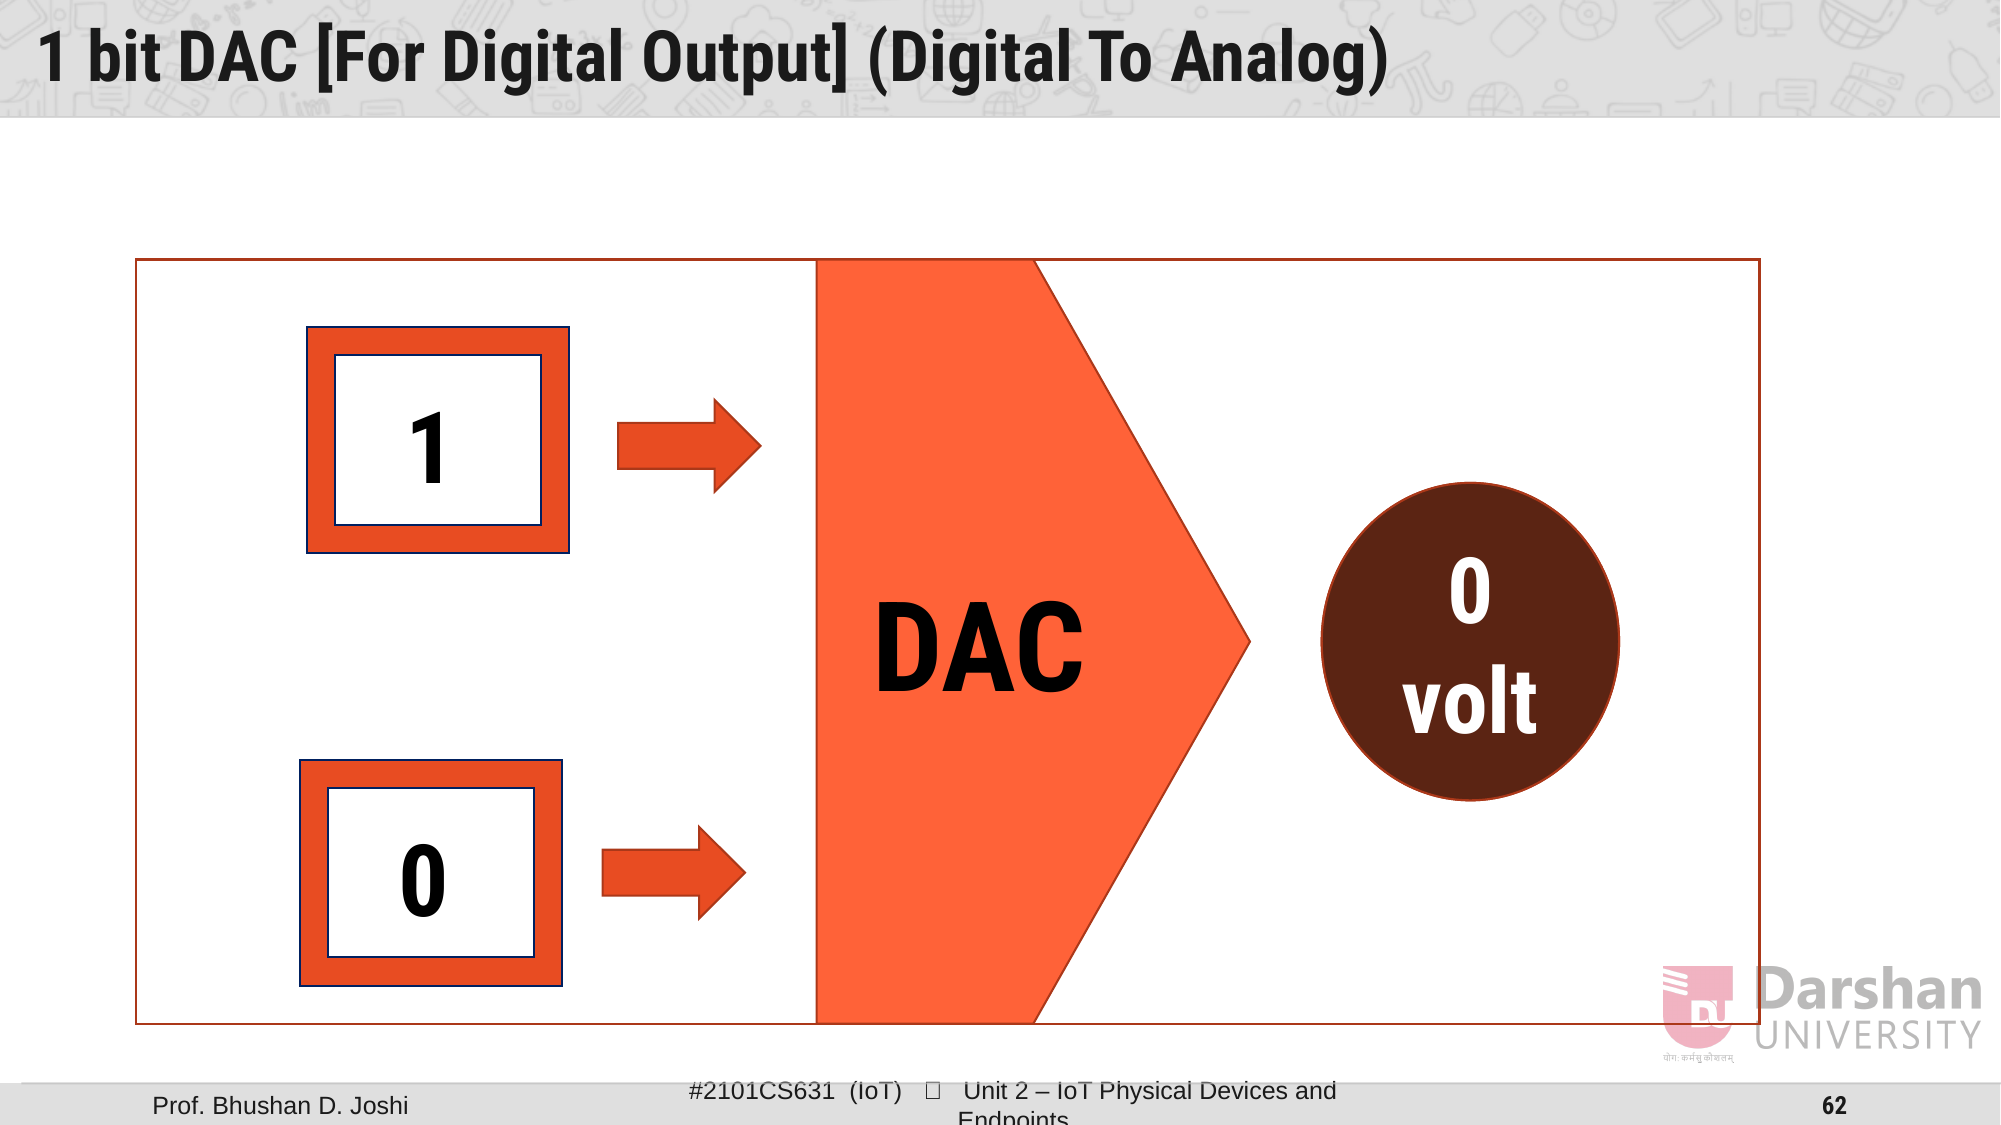

# 1 bit DAC [For Digital Output] (Digital To Analog)

DAC

1

0 volt
5 volt

0